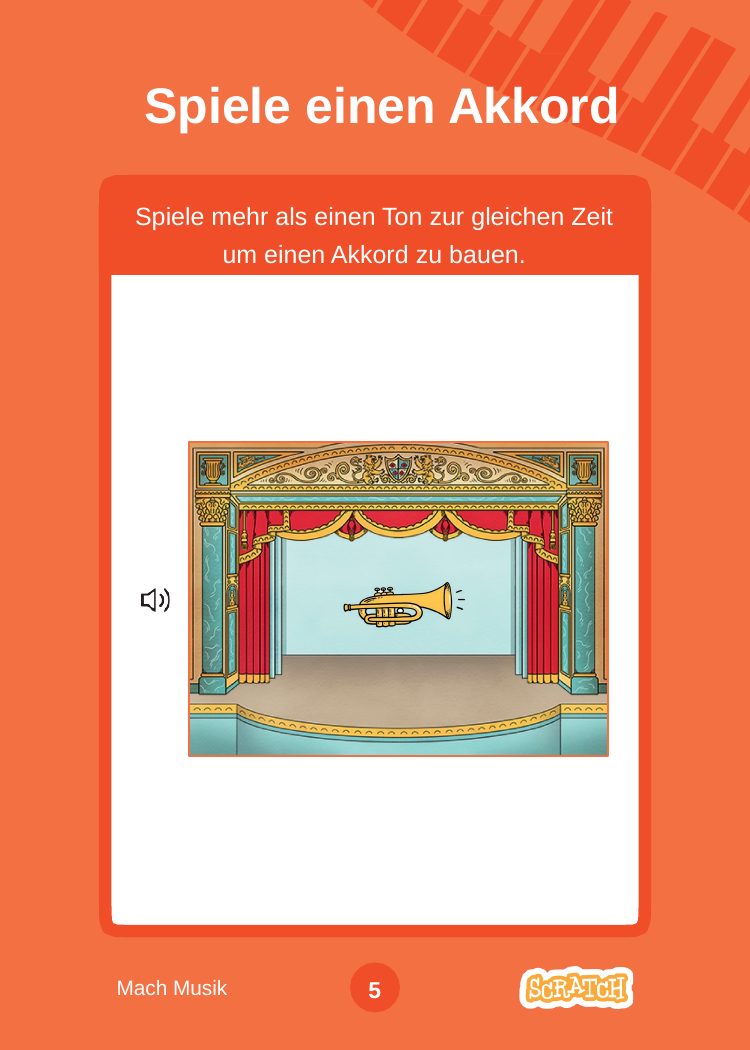

# Spiele einen Akkord

Spiele mehr als einen Ton zur gleichen Zeit um einen Akkord zu bauen.

Mach Musik
5